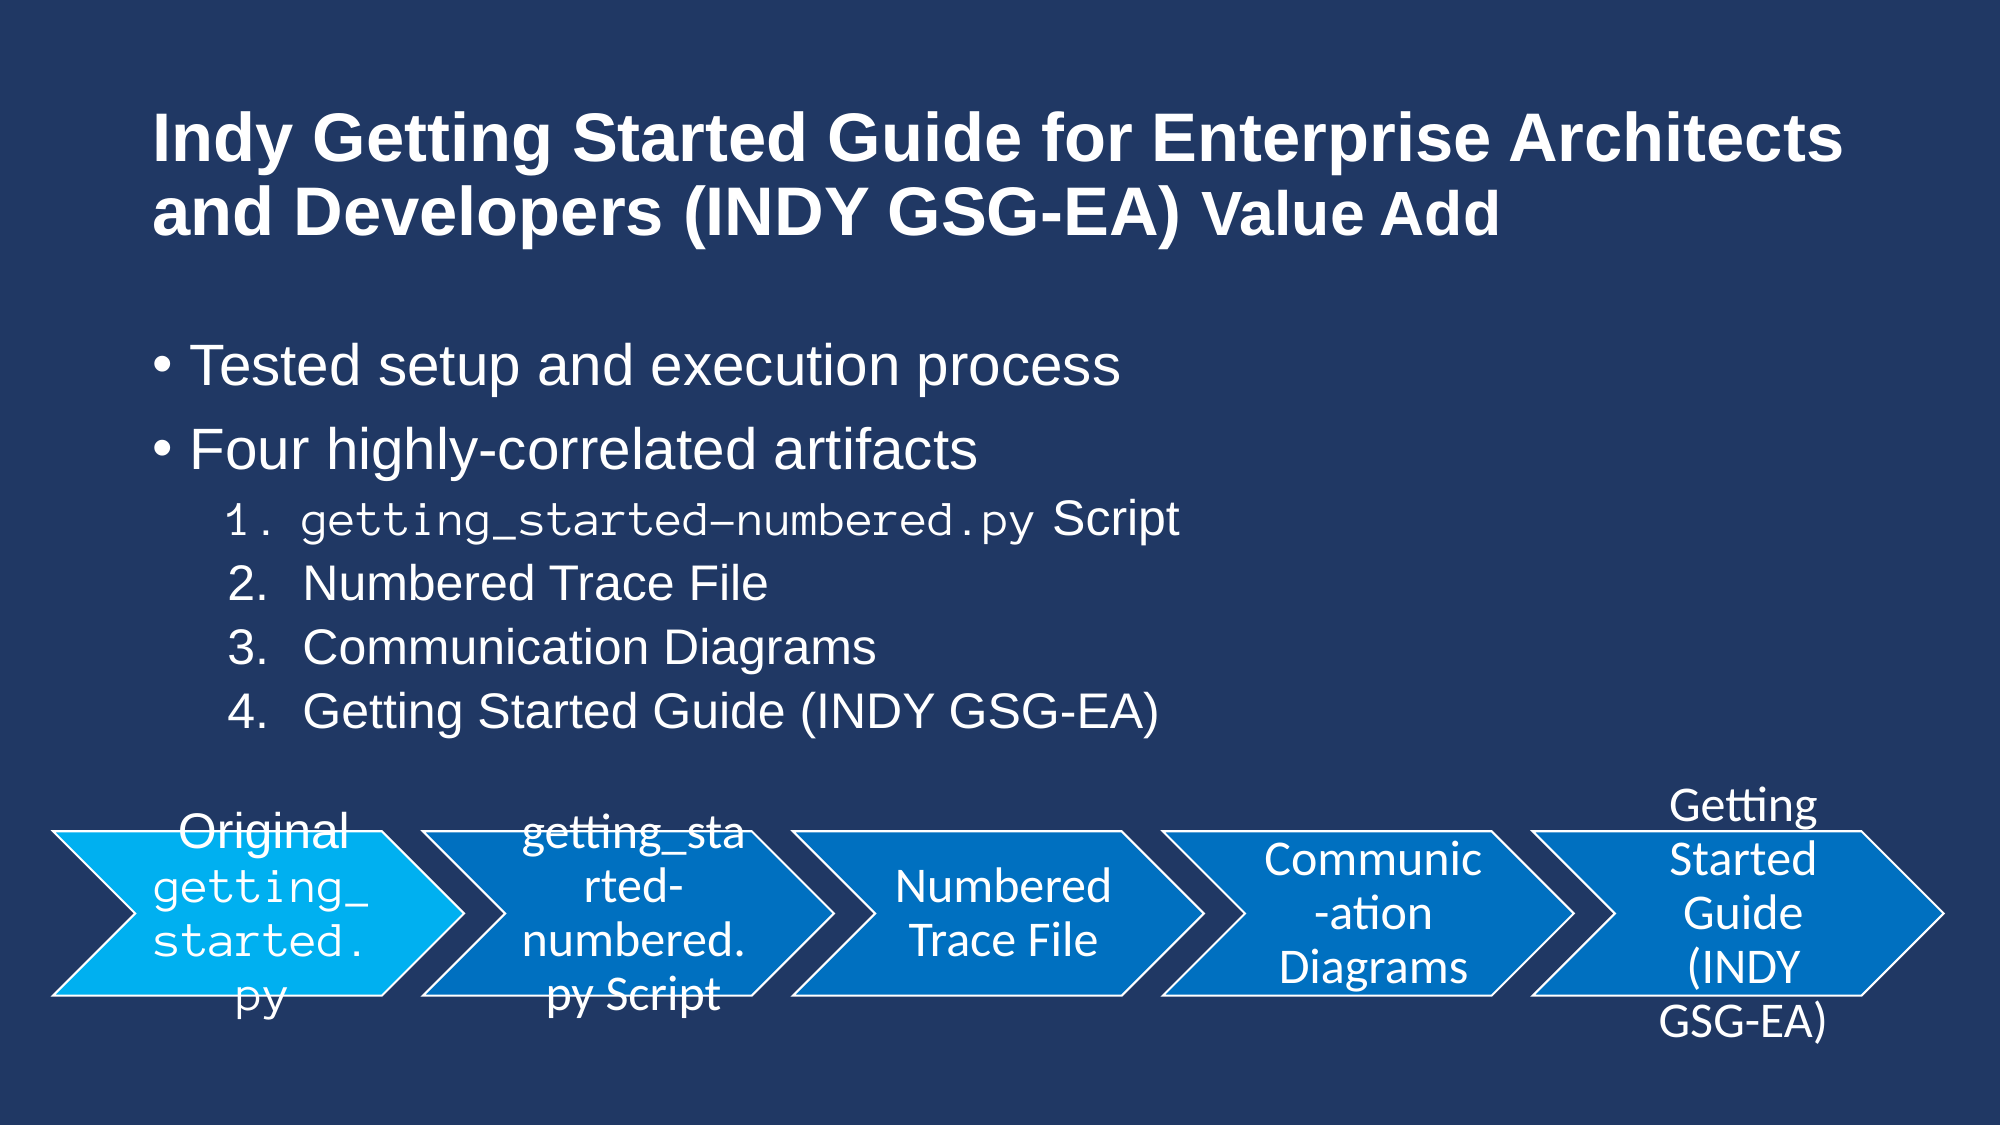

# Indy Getting Started Guide for Enterprise Architects and Developers (INDY GSG-EA) Value Add
Tested setup and execution process
Four highly-correlated artifacts
getting_started-numbered.py Script
Numbered Trace File
Communication Diagrams
Getting Started Guide (INDY GSG-EA)

Original getting_started.py
getting_started-numbered.py Script
Numbered Trace File
Communic-ation Diagrams
Getting Started Guide (INDY GSG-EA)